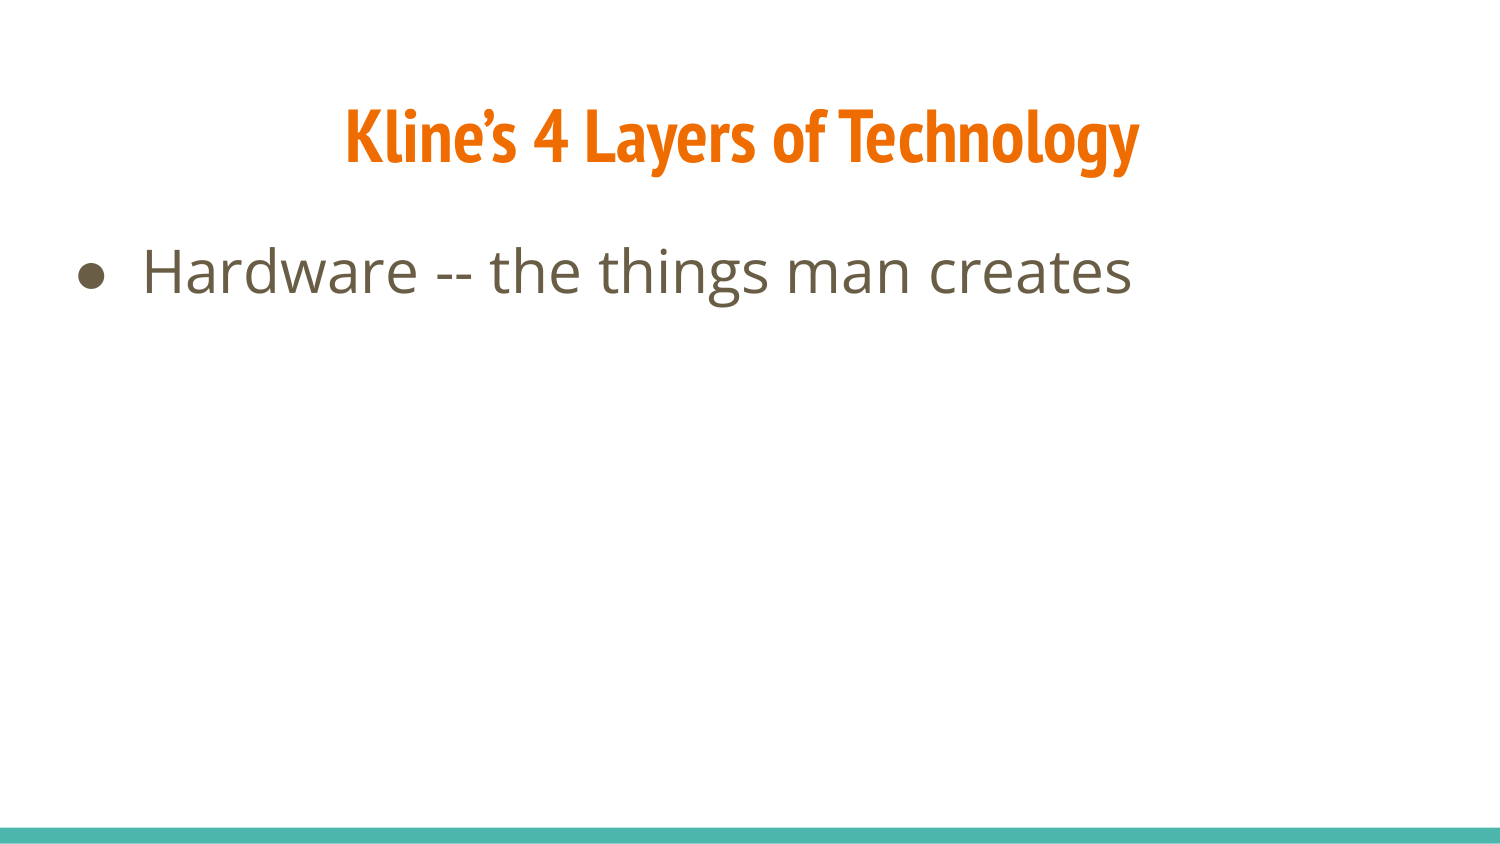

# Kline’s 4 Layers of Technology
Hardware -- the things man creates